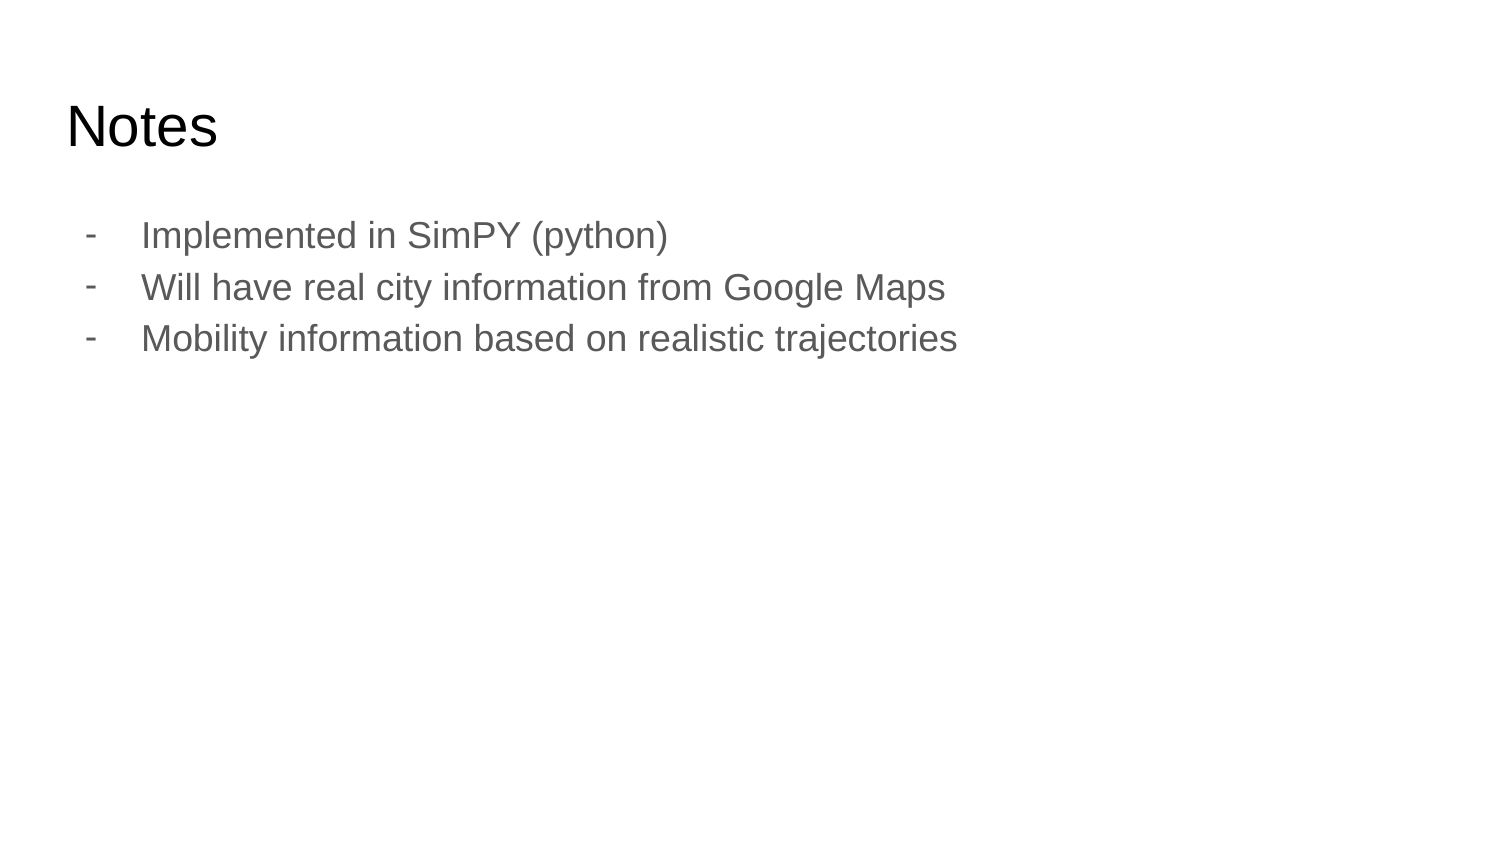

# Notes

Implemented in SimPY (python)
Will have real city information from Google Maps
Mobility information based on realistic trajectories